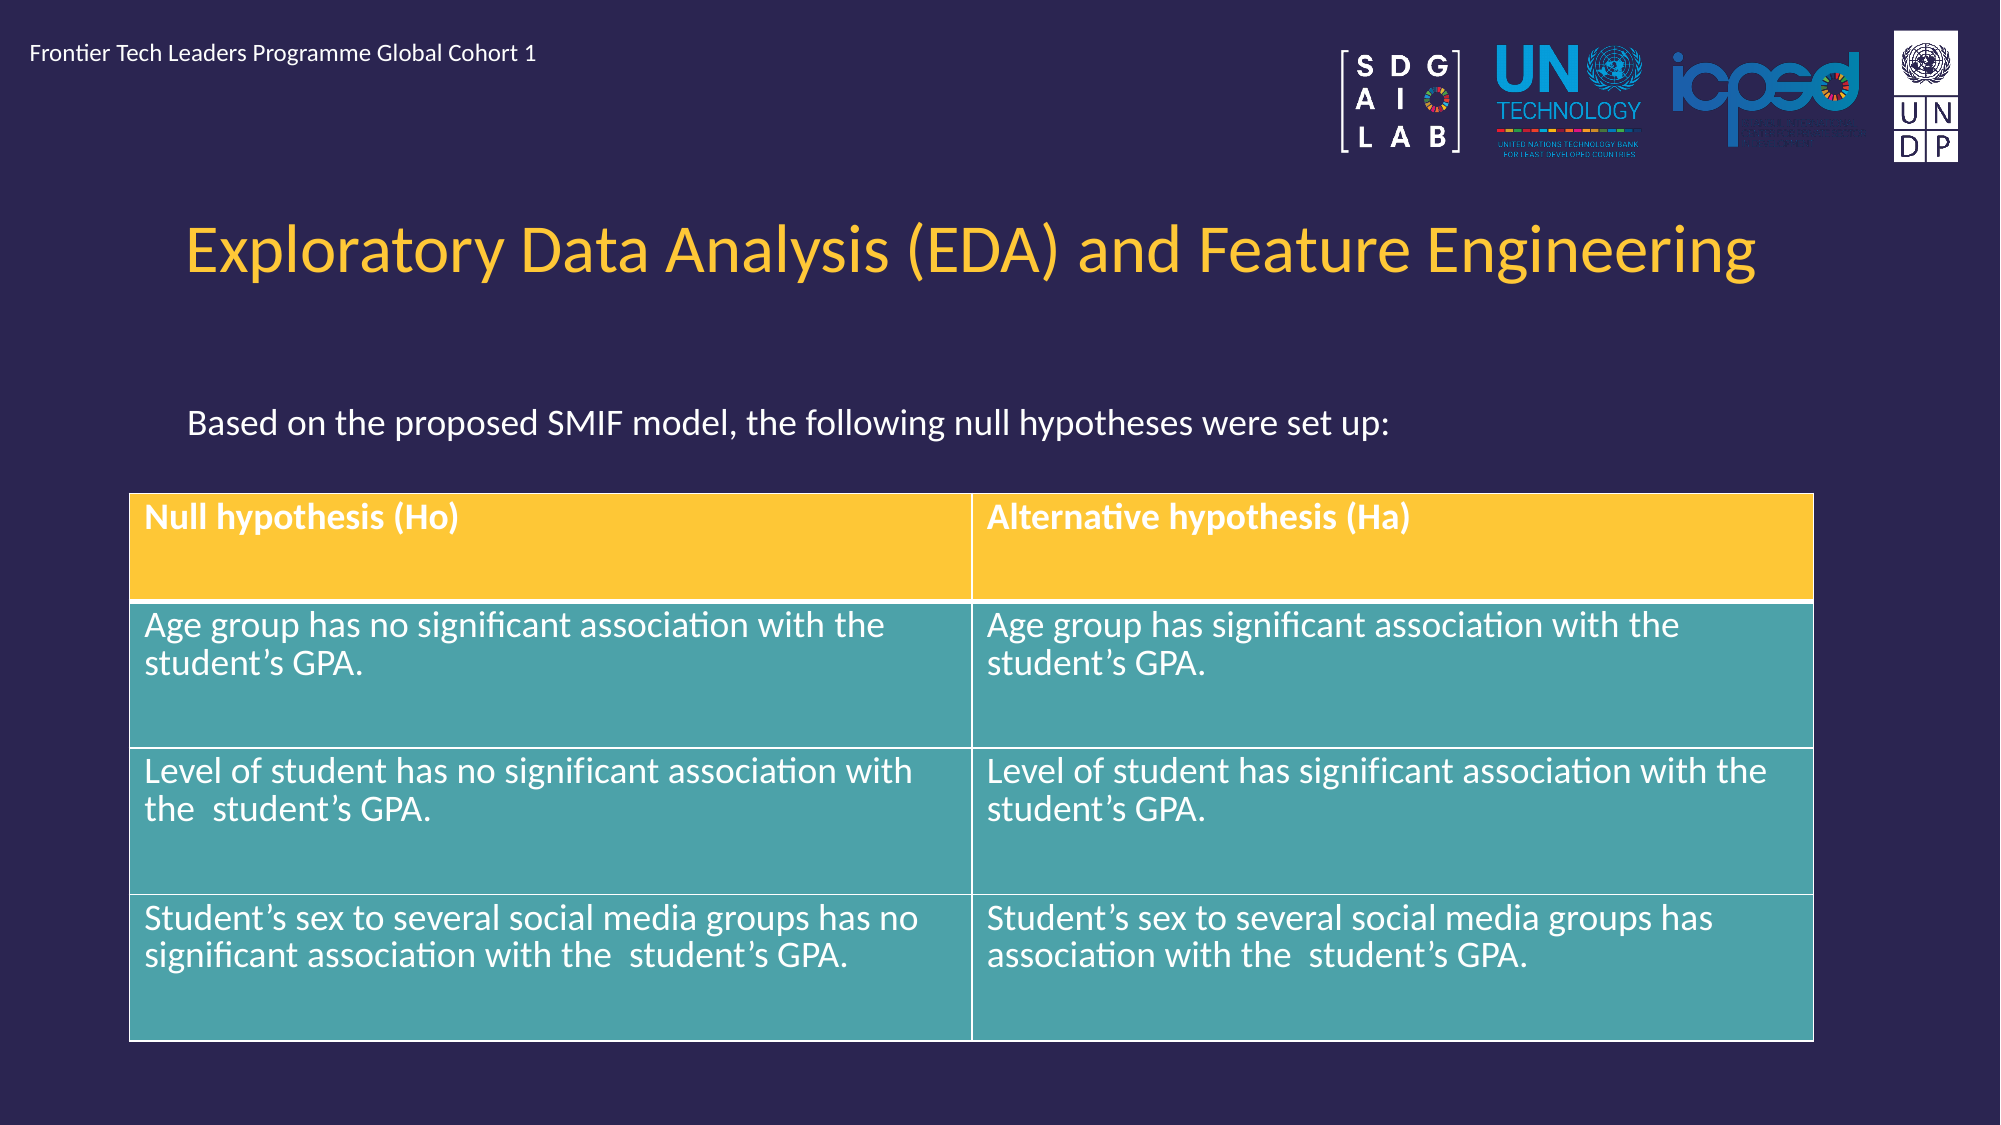

Frontier Tech Leaders Programme Global Cohort 1
# Exploratory Data Analysis (EDA) and Feature Engineering

Based on the proposed SMIF model, the following null hypotheses were set up:

| Null hypothesis (Ho) | Alternative hypothesis (Ha) |
| --- | --- |
| Age group has no significant association with the student’s GPA. | Age group has significant association with the student’s GPA. |
| Level of student has no significant association with the student’s GPA. | Level of student has significant association with the student’s GPA. |
| Student’s sex to several social media groups has no significant association with the student’s GPA. | Student’s sex to several social media groups has association with the student’s GPA. |